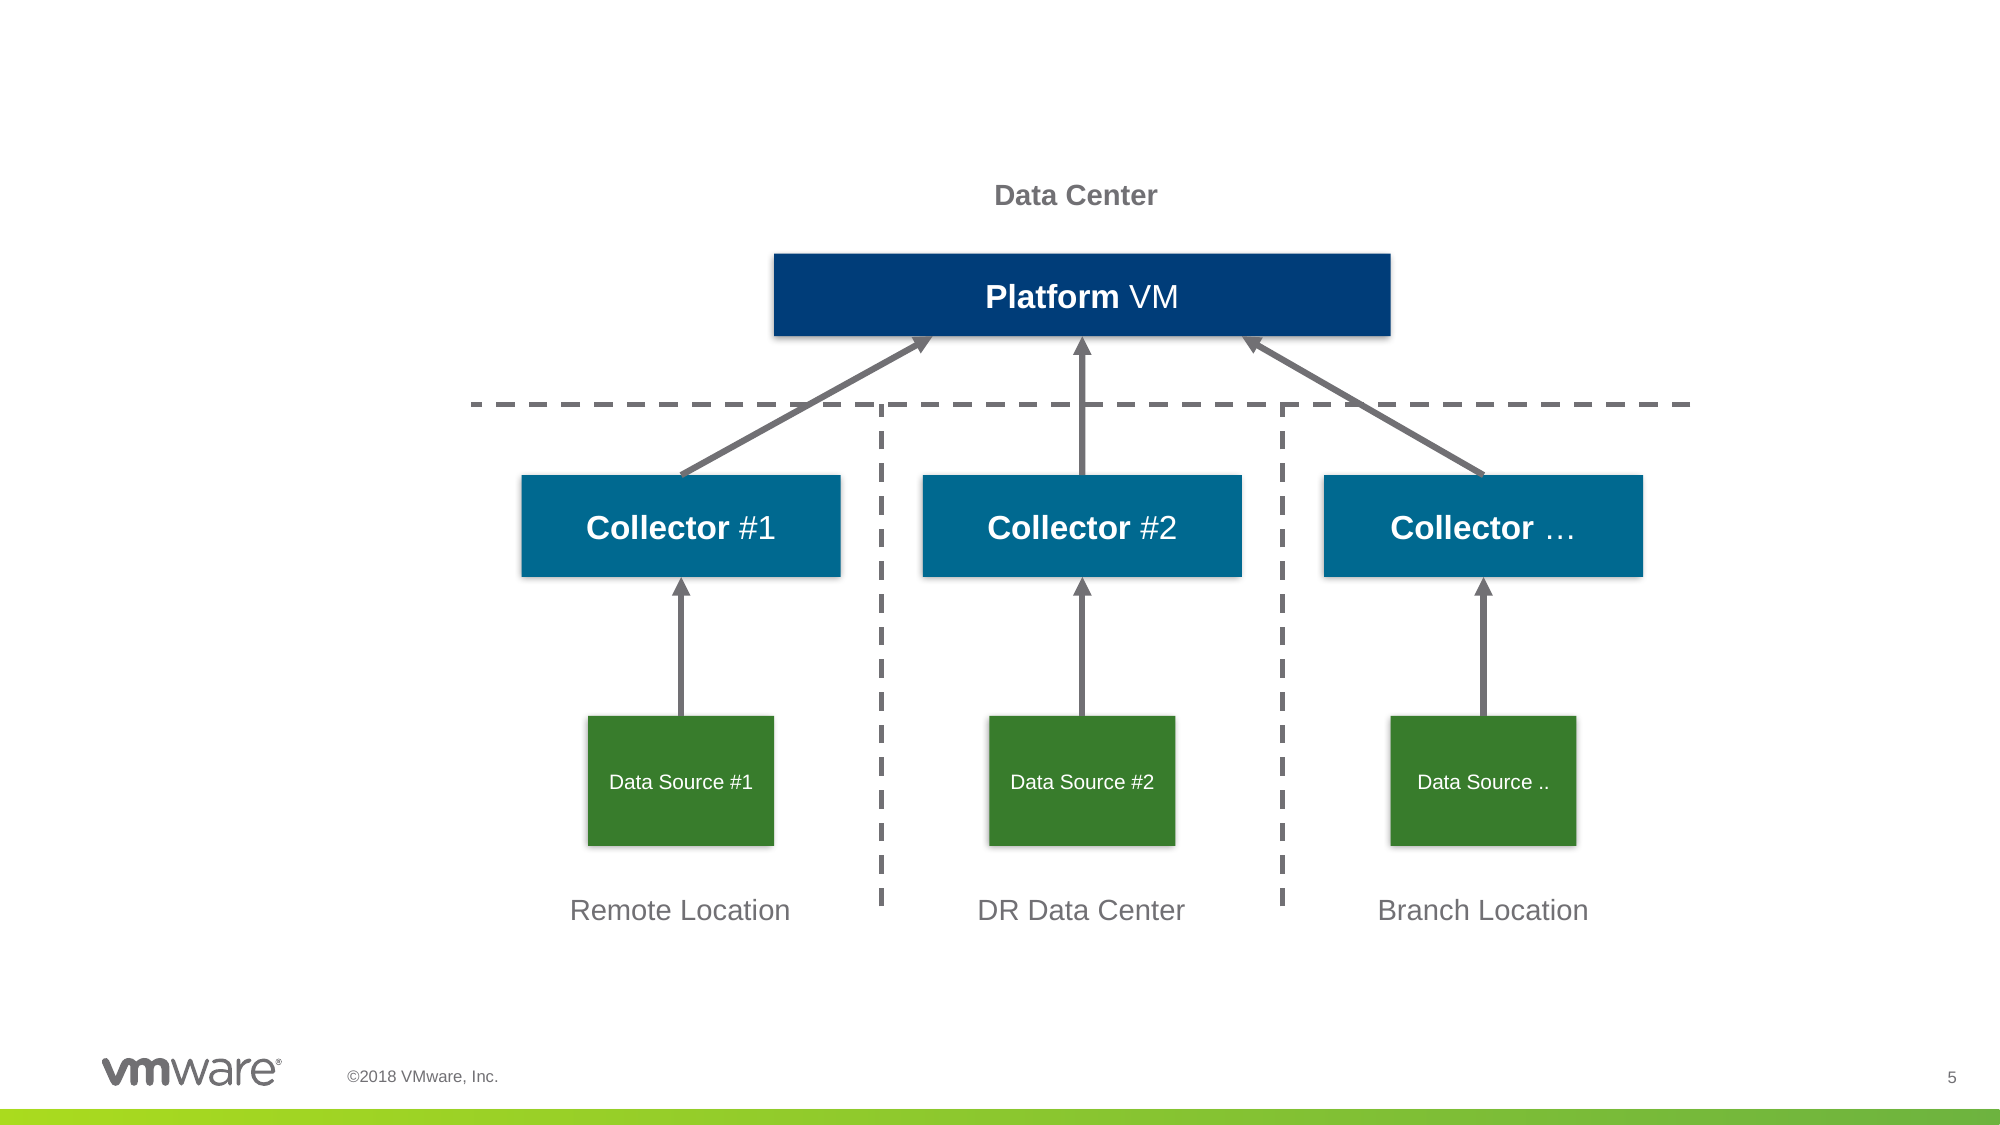

Data Center
Platform VM
Collector #1
Collector #2
Collector …
Data Source #1
Data Source #2
Data Source ..
Remote Location
DR Data Center
Branch Location